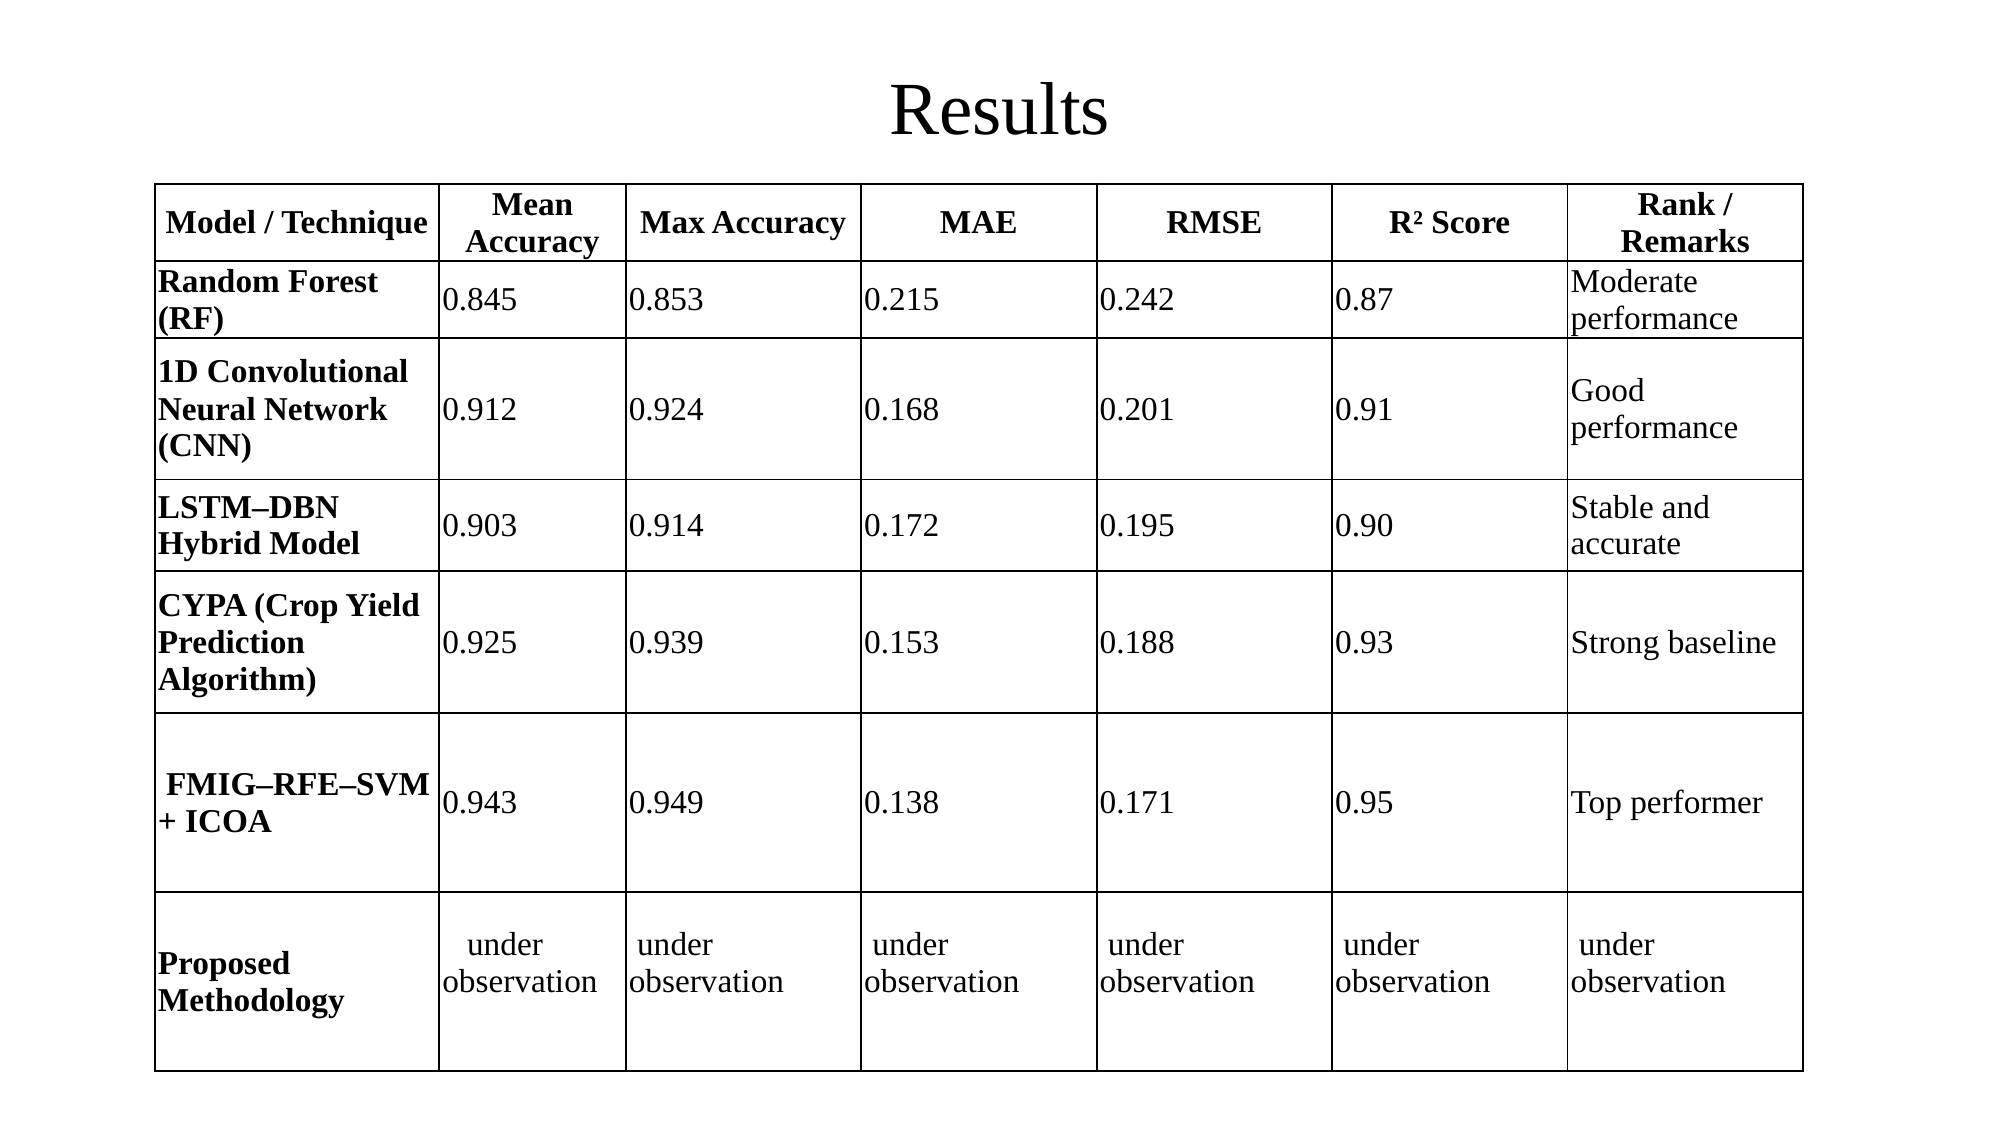

# Results
| Model / Technique | Mean Accuracy | Max Accuracy | MAE | RMSE | R² Score | Rank / Remarks |
| --- | --- | --- | --- | --- | --- | --- |
| Random Forest (RF) | 0.845 | 0.853 | 0.215 | 0.242 | 0.87 | Moderate performance |
| 1D Convolutional Neural Network (CNN) | 0.912 | 0.924 | 0.168 | 0.201 | 0.91 | Good performance |
| LSTM–DBN Hybrid Model | 0.903 | 0.914 | 0.172 | 0.195 | 0.90 | Stable and accurate |
| CYPA (Crop Yield Prediction Algorithm) | 0.925 | 0.939 | 0.153 | 0.188 | 0.93 | Strong baseline |
| FMIG–RFE–SVM + ICOA | 0.943 | 0.949 | 0.138 | 0.171 | 0.95 | Top performer |
| Proposed Methodology | under observation | under observation | under observation | under observation | under observation | under observation |